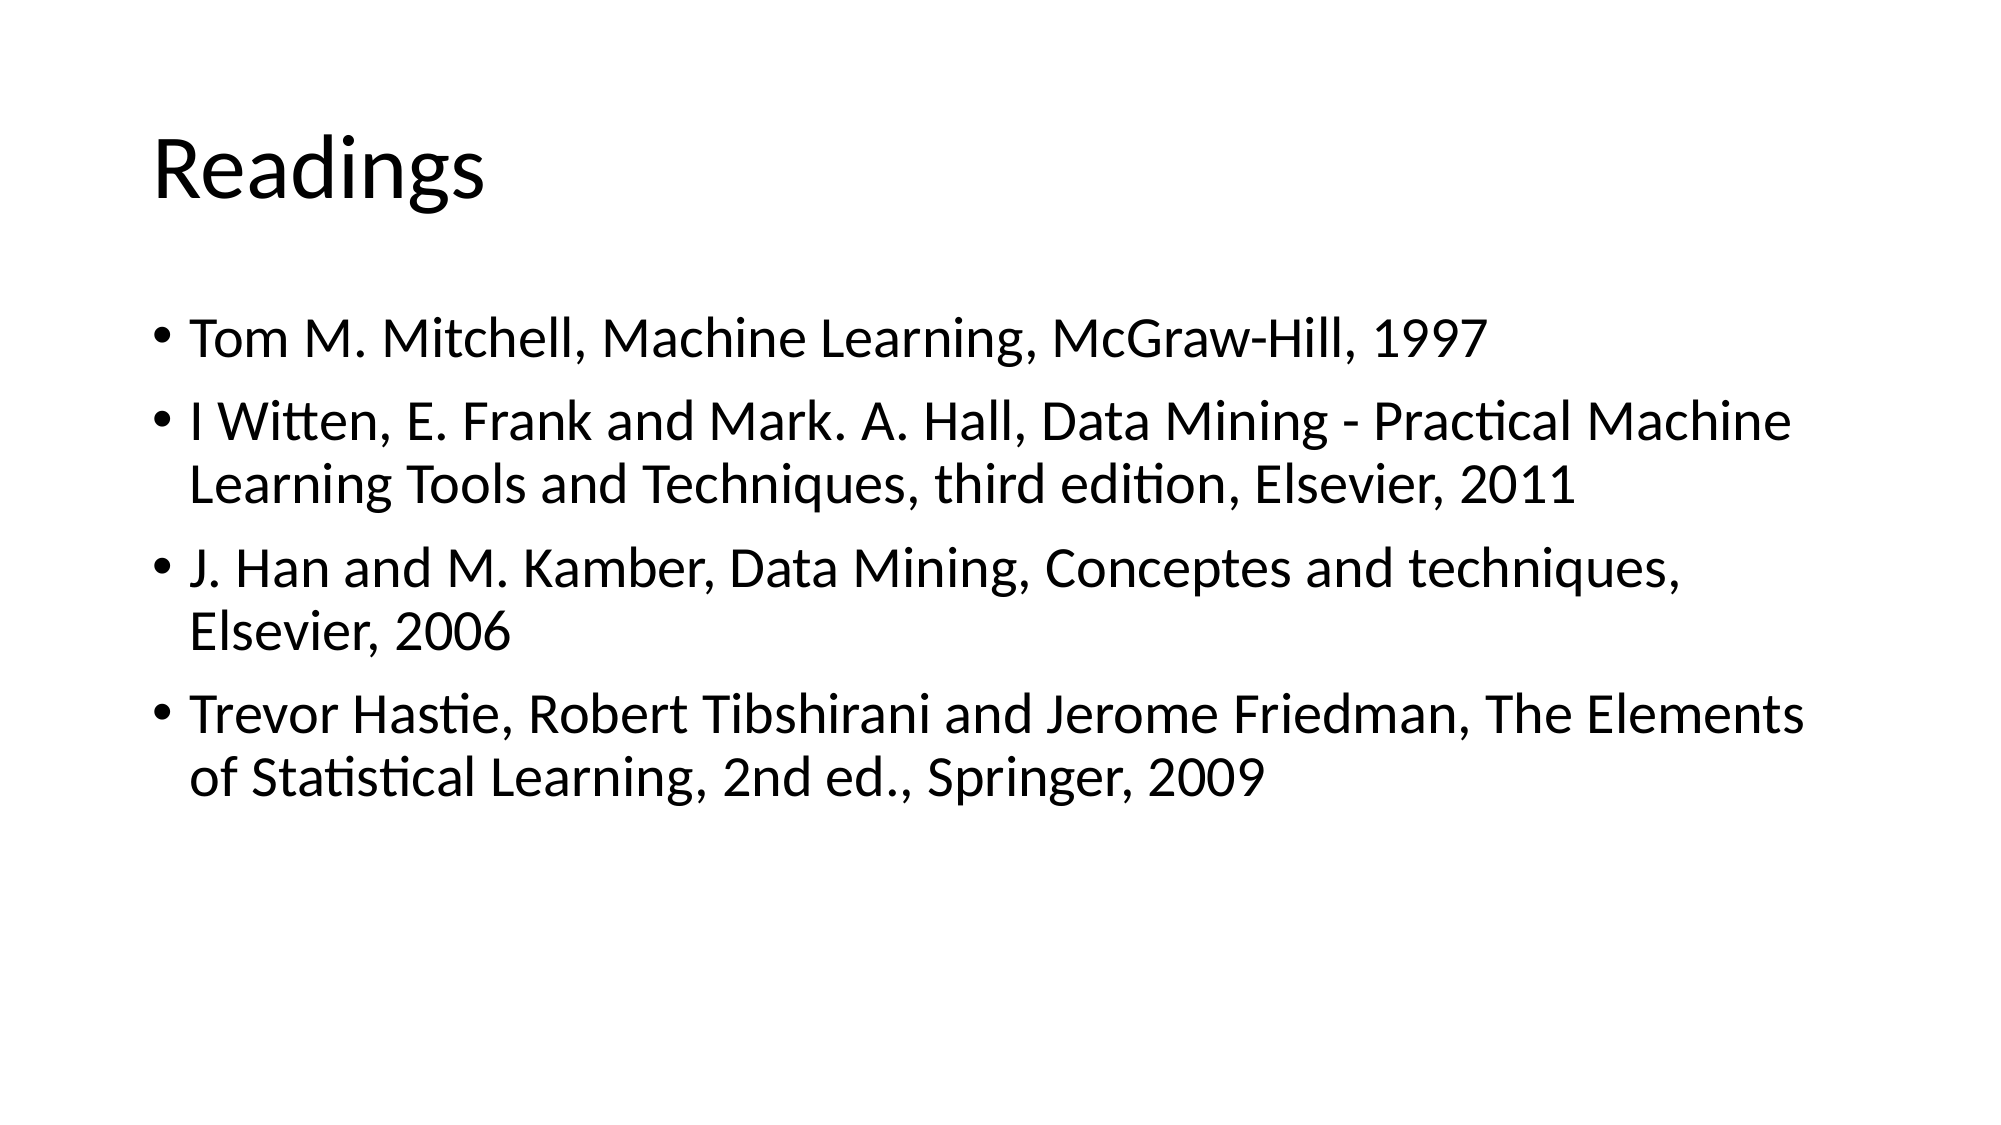

# Readings
Tom M. Mitchell, Machine Learning, McGraw-Hill, 1997
I Witten, E. Frank and Mark. A. Hall, Data Mining - Practical Machine Learning Tools and Techniques, third edition, Elsevier, 2011
J. Han and M. Kamber, Data Mining, Conceptes and techniques, Elsevier, 2006
Trevor Hastie, Robert Tibshirani and Jerome Friedman, The Elements of Statistical Learning, 2nd ed., Springer, 2009